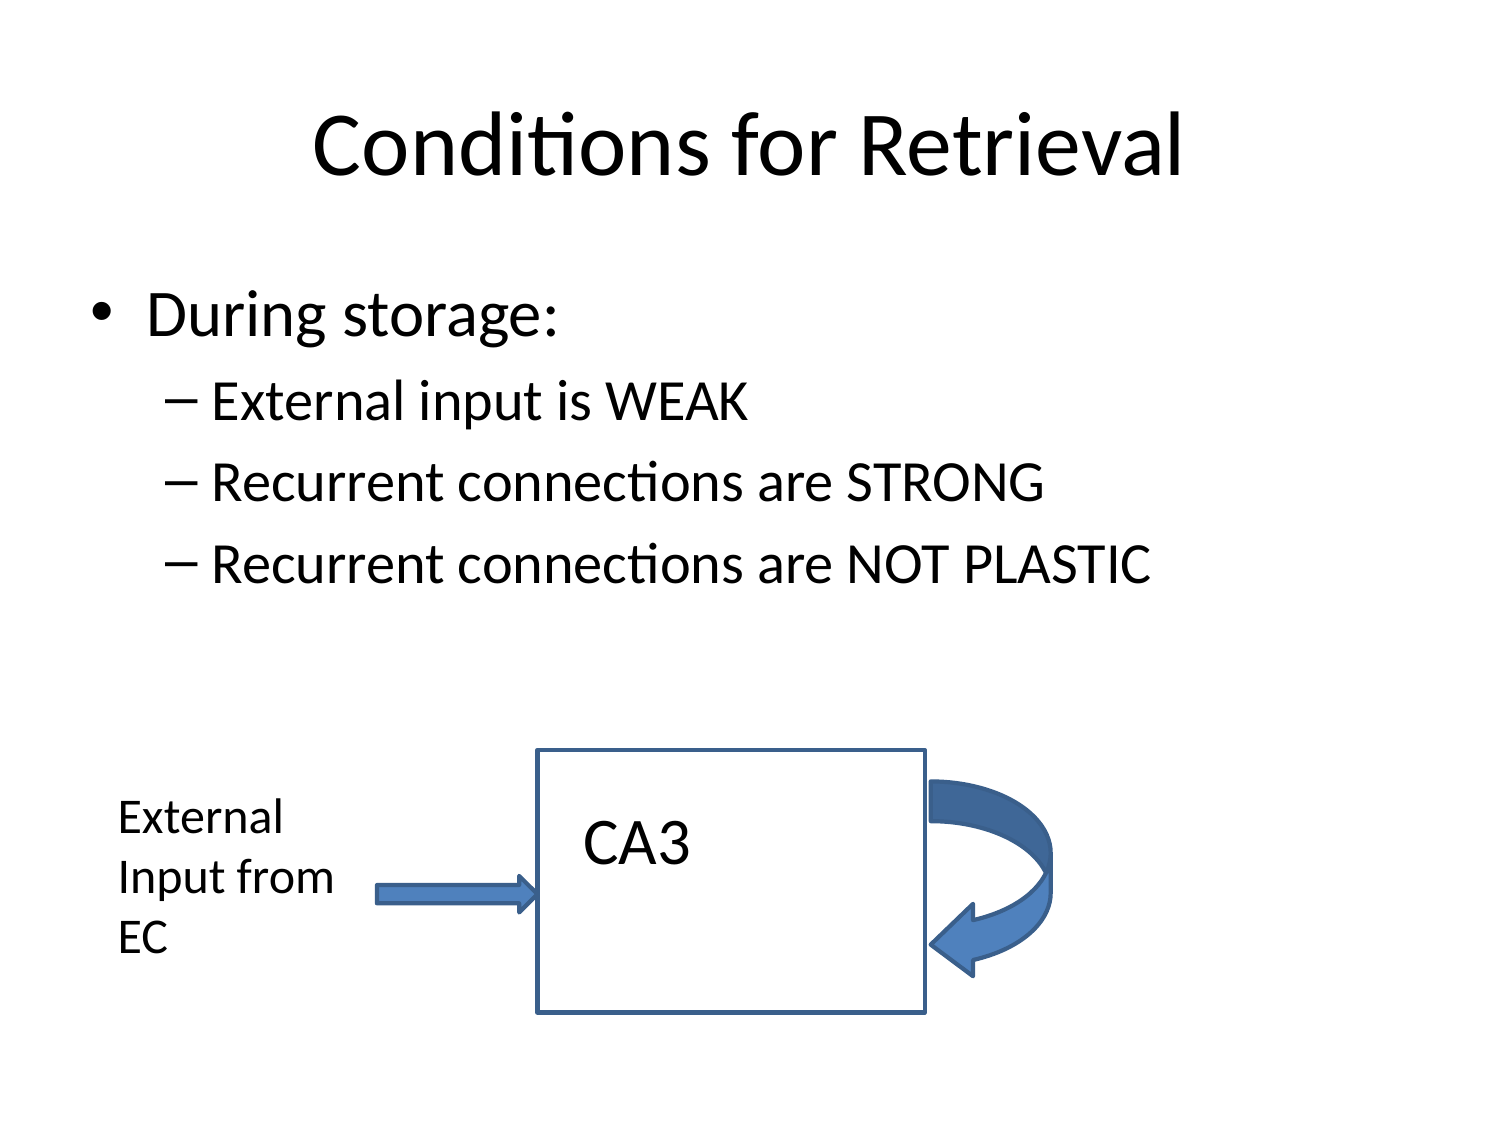

# Conditions for Retrieval
During storage:
External input is WEAK
Recurrent connections are STRONG
Recurrent connections are NOT PLASTIC

External
Input from
EC
CA3